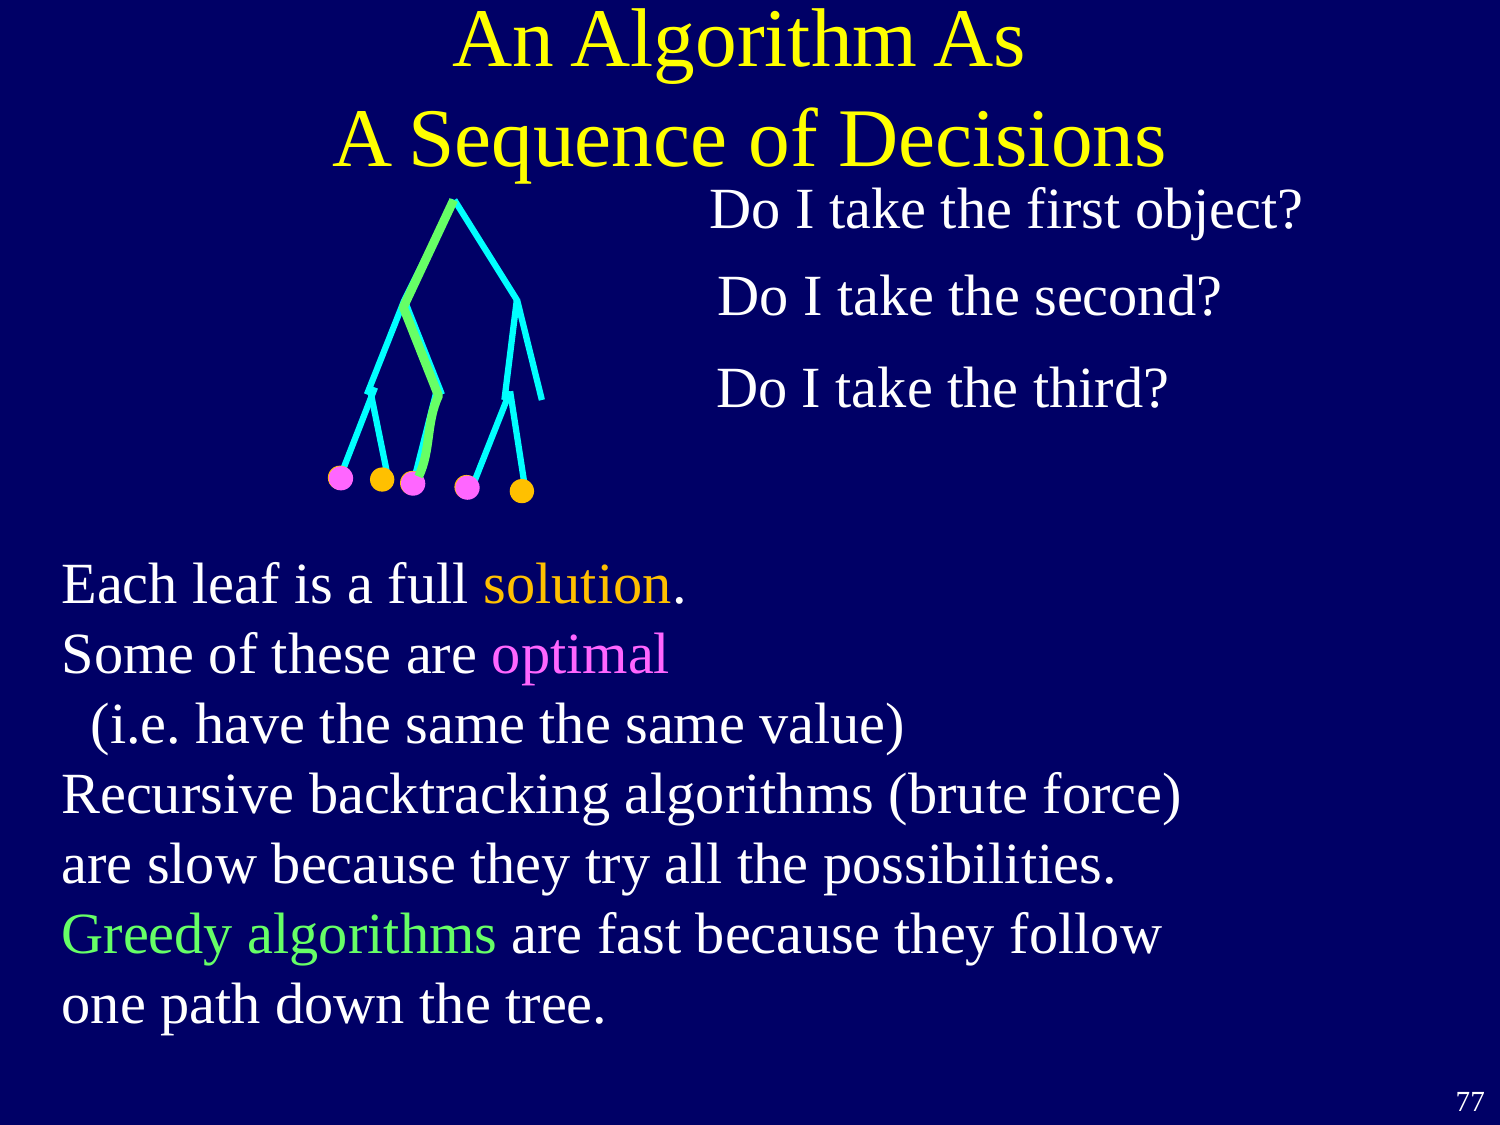

# An Algorithm As A Sequence of Decisions
Do I take the first object?

Do I take the second?

Do I take the third?

Each leaf is a full solution.
Some of these are optimal
  (i.e. have the same the same value)
Recursive backtracking algorithms (brute force)
are slow because they try all the possibilities.
Greedy algorithms are fast because they follow
one path down the tree.